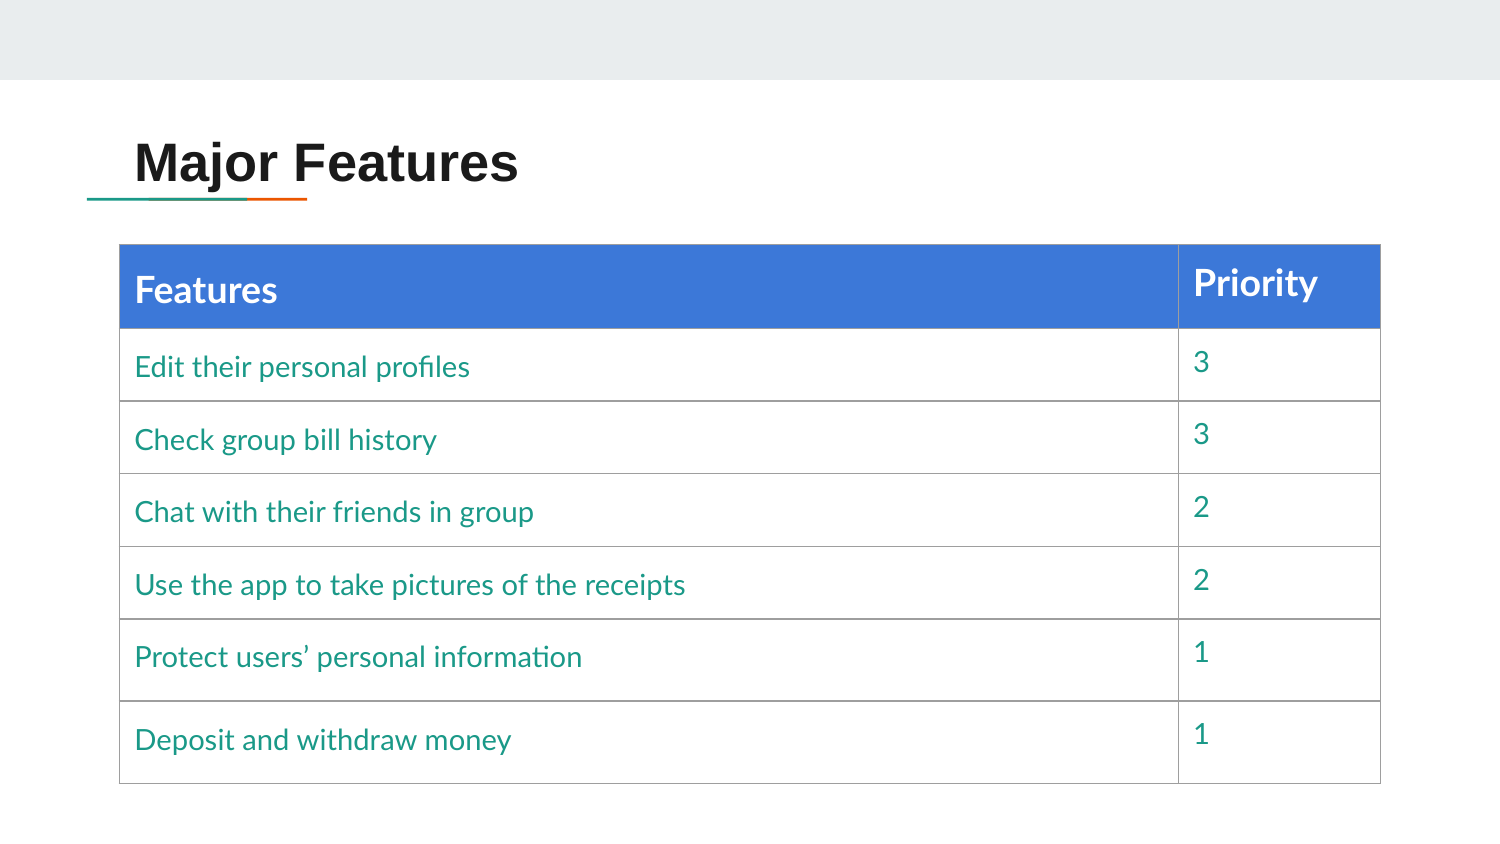

# Major Features
| Features | Priority |
| --- | --- |
| Edit their personal profiles | 3 |
| Check group bill history | 3 |
| Chat with their friends in group | 2 |
| Use the app to take pictures of the receipts | 2 |
| Protect users’ personal information | 1 |
| Deposit and withdraw money | 1 |